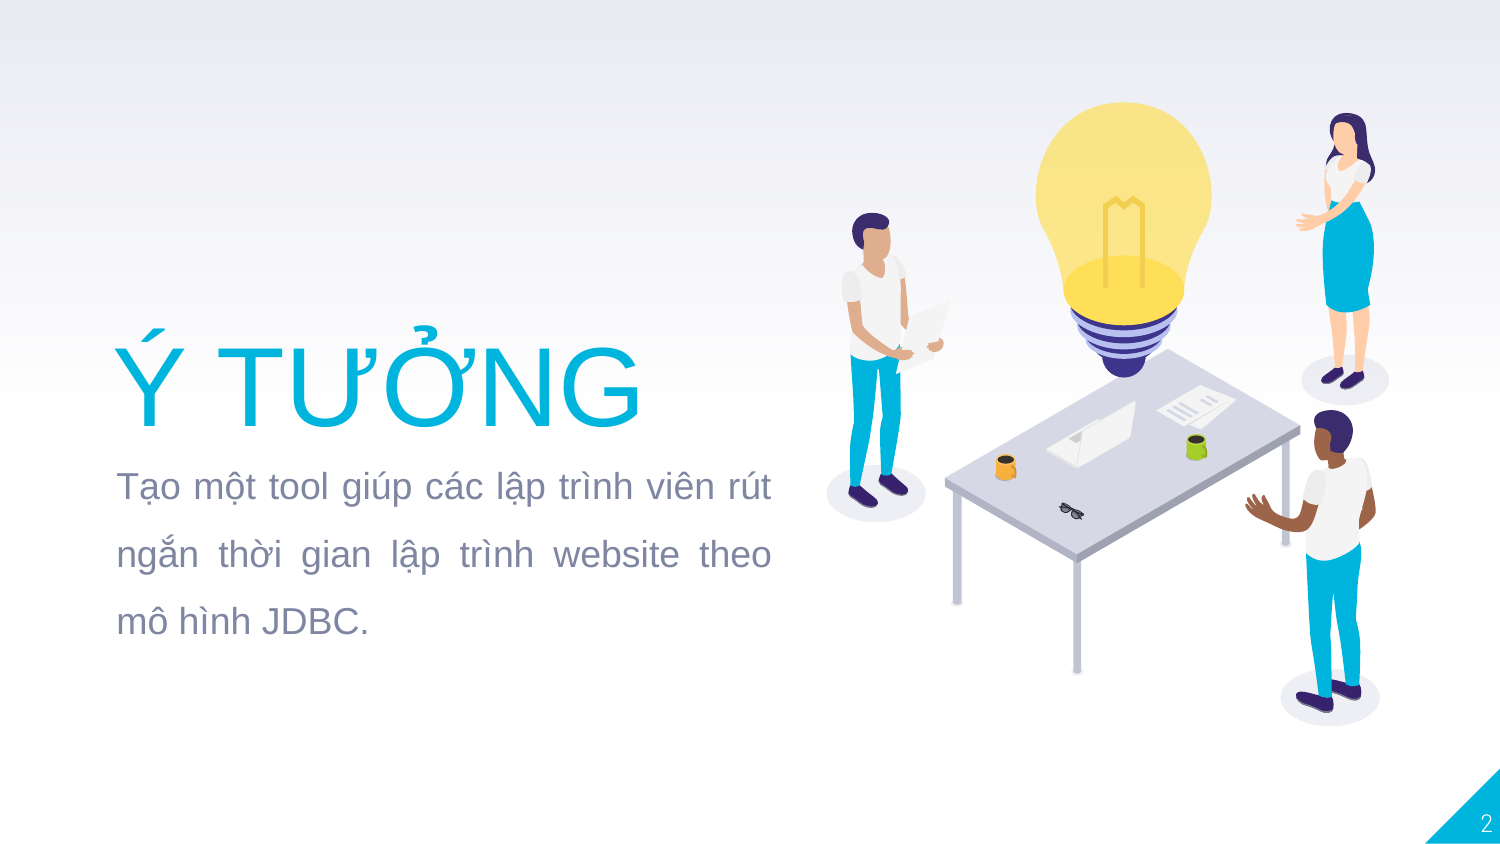

Ý TƯỞNG
Tạo một tool giúp các lập trình viên rút ngắn thời gian lập trình website theo mô hình JDBC.
2